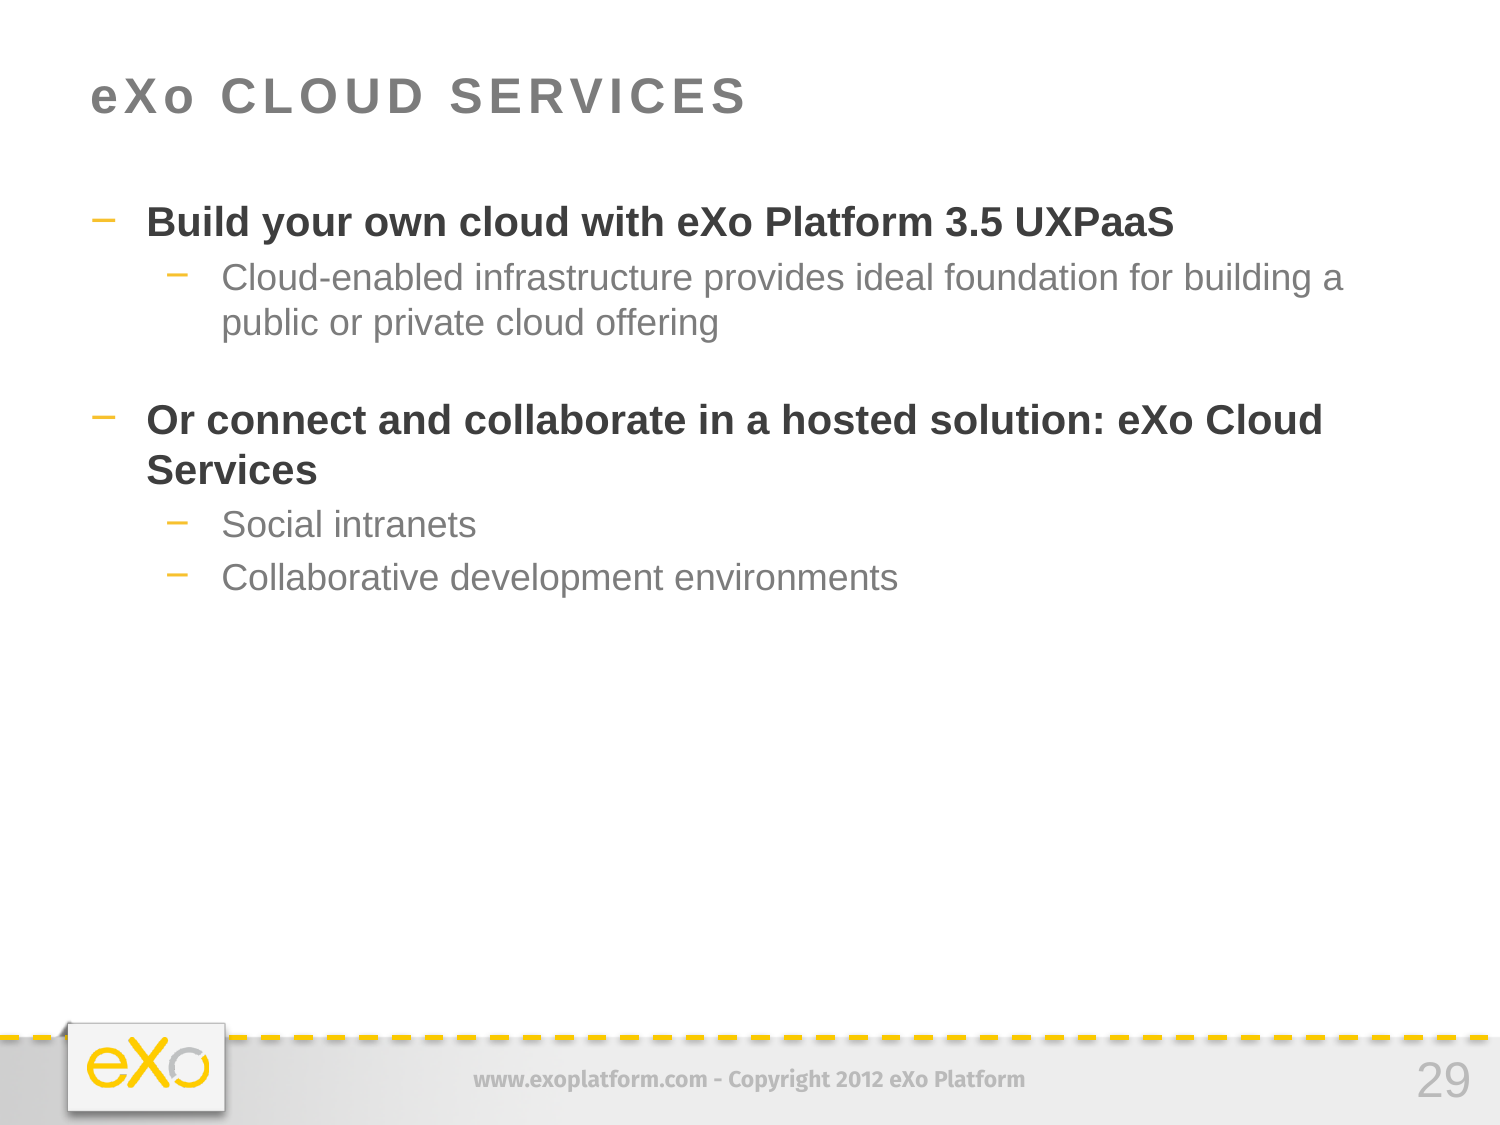

# eXo Cloud Services
Build your own cloud with eXo Platform 3.5 UXPaaS
Cloud-enabled infrastructure provides ideal foundation for building a public or private cloud offering

Or connect and collaborate in a hosted solution: eXo Cloud Services
Social intranets
Collaborative development environments